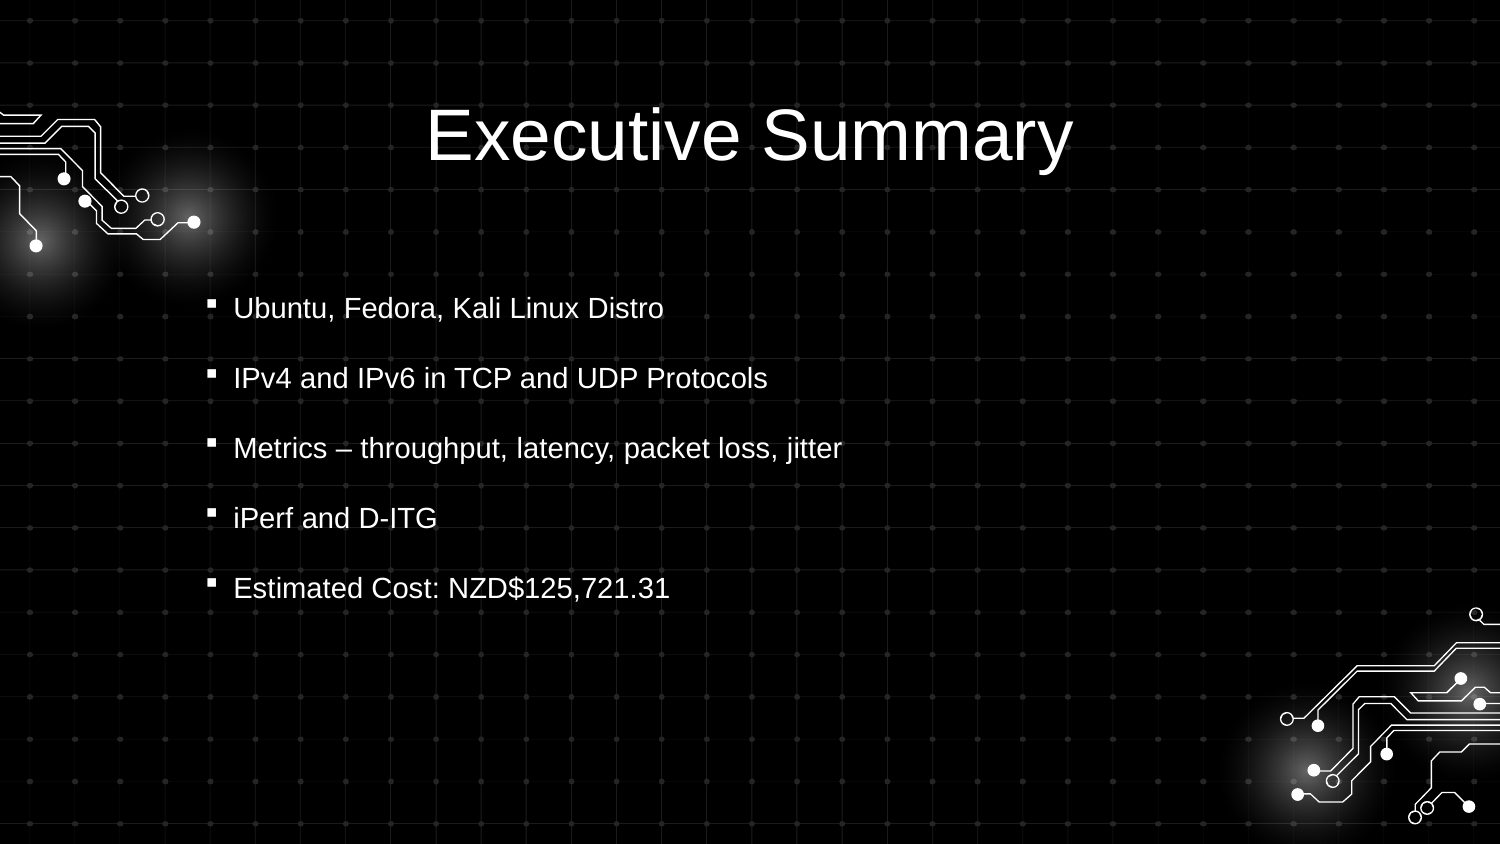

# Executive Summary
Ubuntu, Fedora, Kali Linux Distro
IPv4 and IPv6 in TCP and UDP Protocols
Metrics – throughput, latency, packet loss, jitter
iPerf and D-ITG
Estimated Cost: NZD$125,721.31